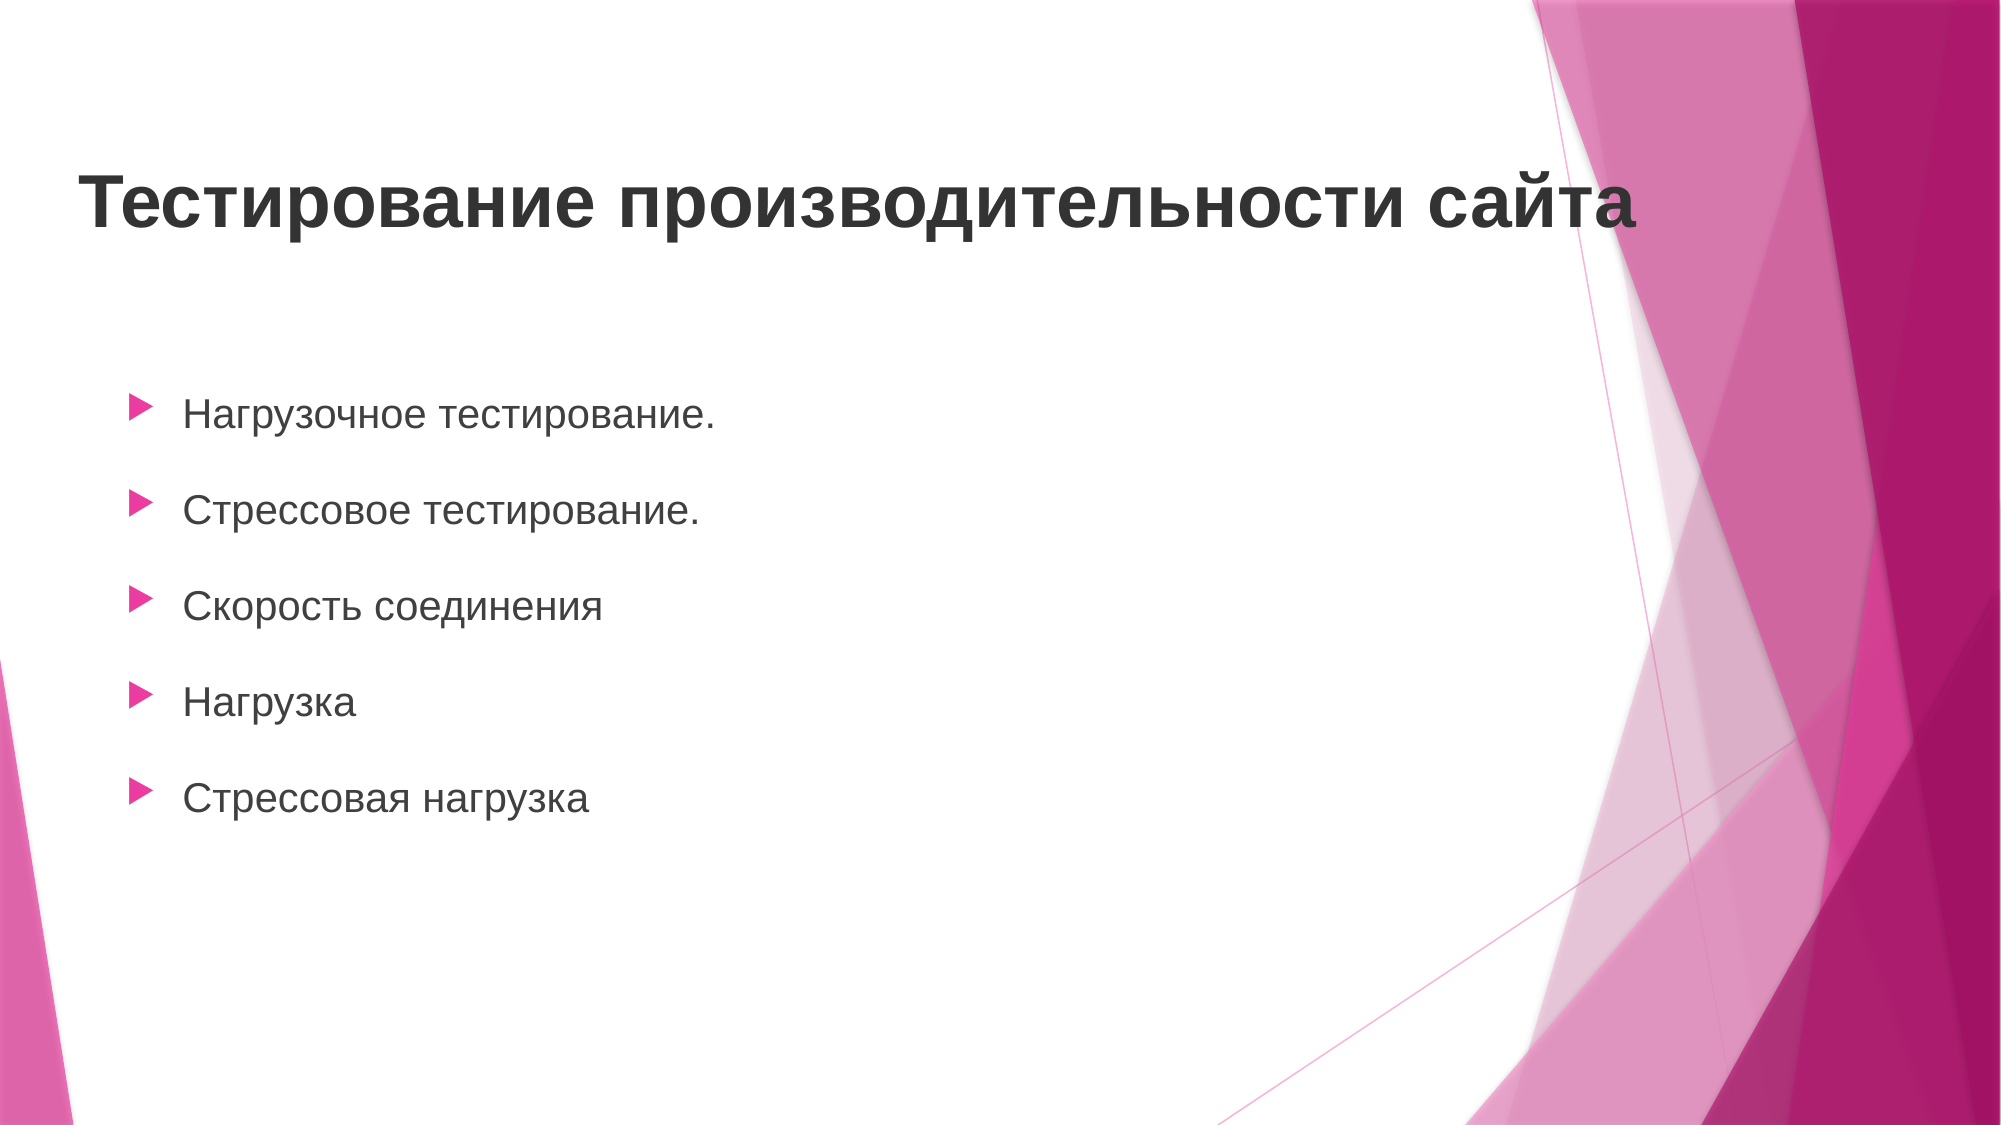

# Тестирование производительности сайта
Нагрузочное тестирование.
Стрессовое тестирование.
Скорость соединения
Нагрузка
Стрессовая нагрузка